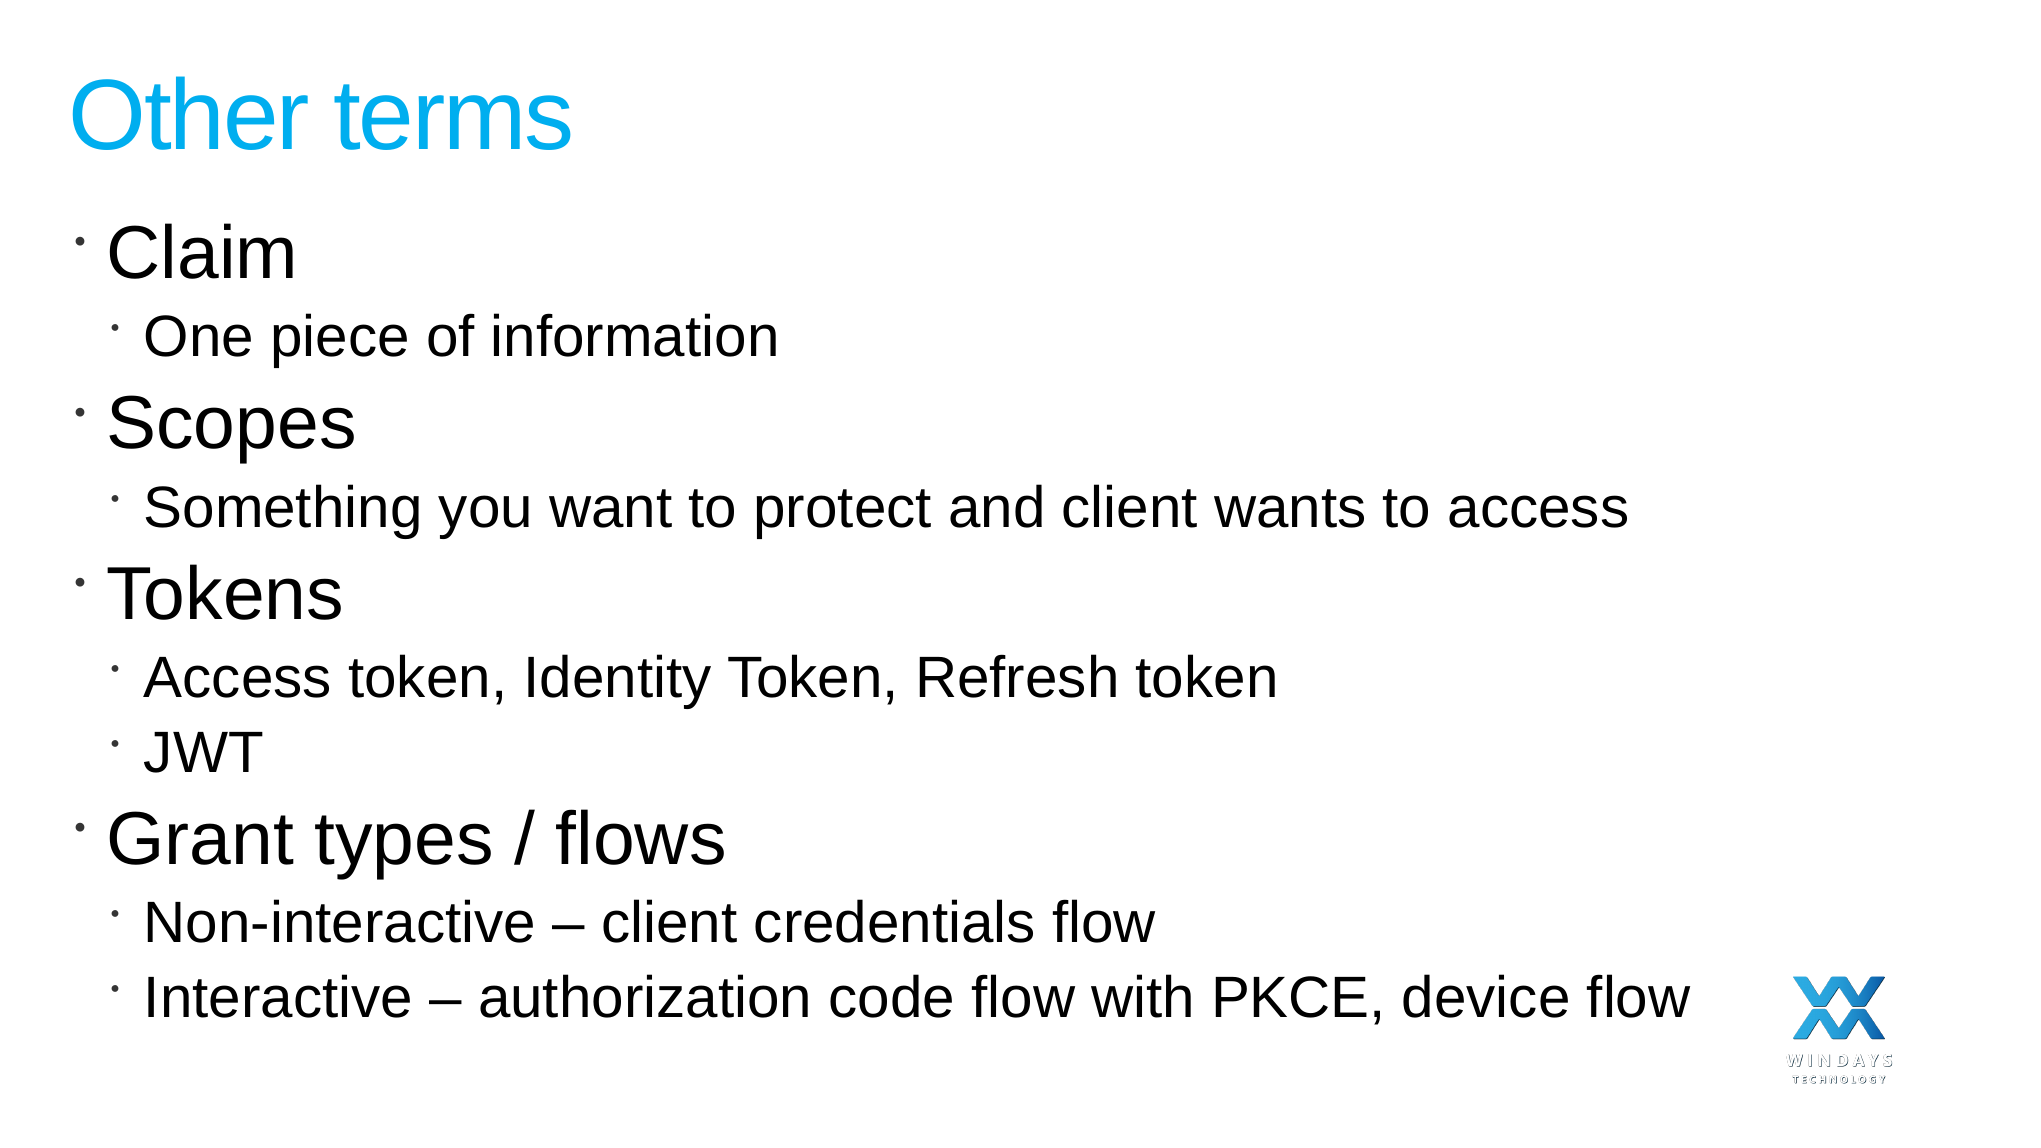

# Other terms
Claim
One piece of information
Scopes
Something you want to protect and client wants to access
Tokens
Access token, Identity Token, Refresh token
JWT
Grant types / flows
Non-interactive – client credentials flow
Interactive – authorization code flow with PKCE, device flow